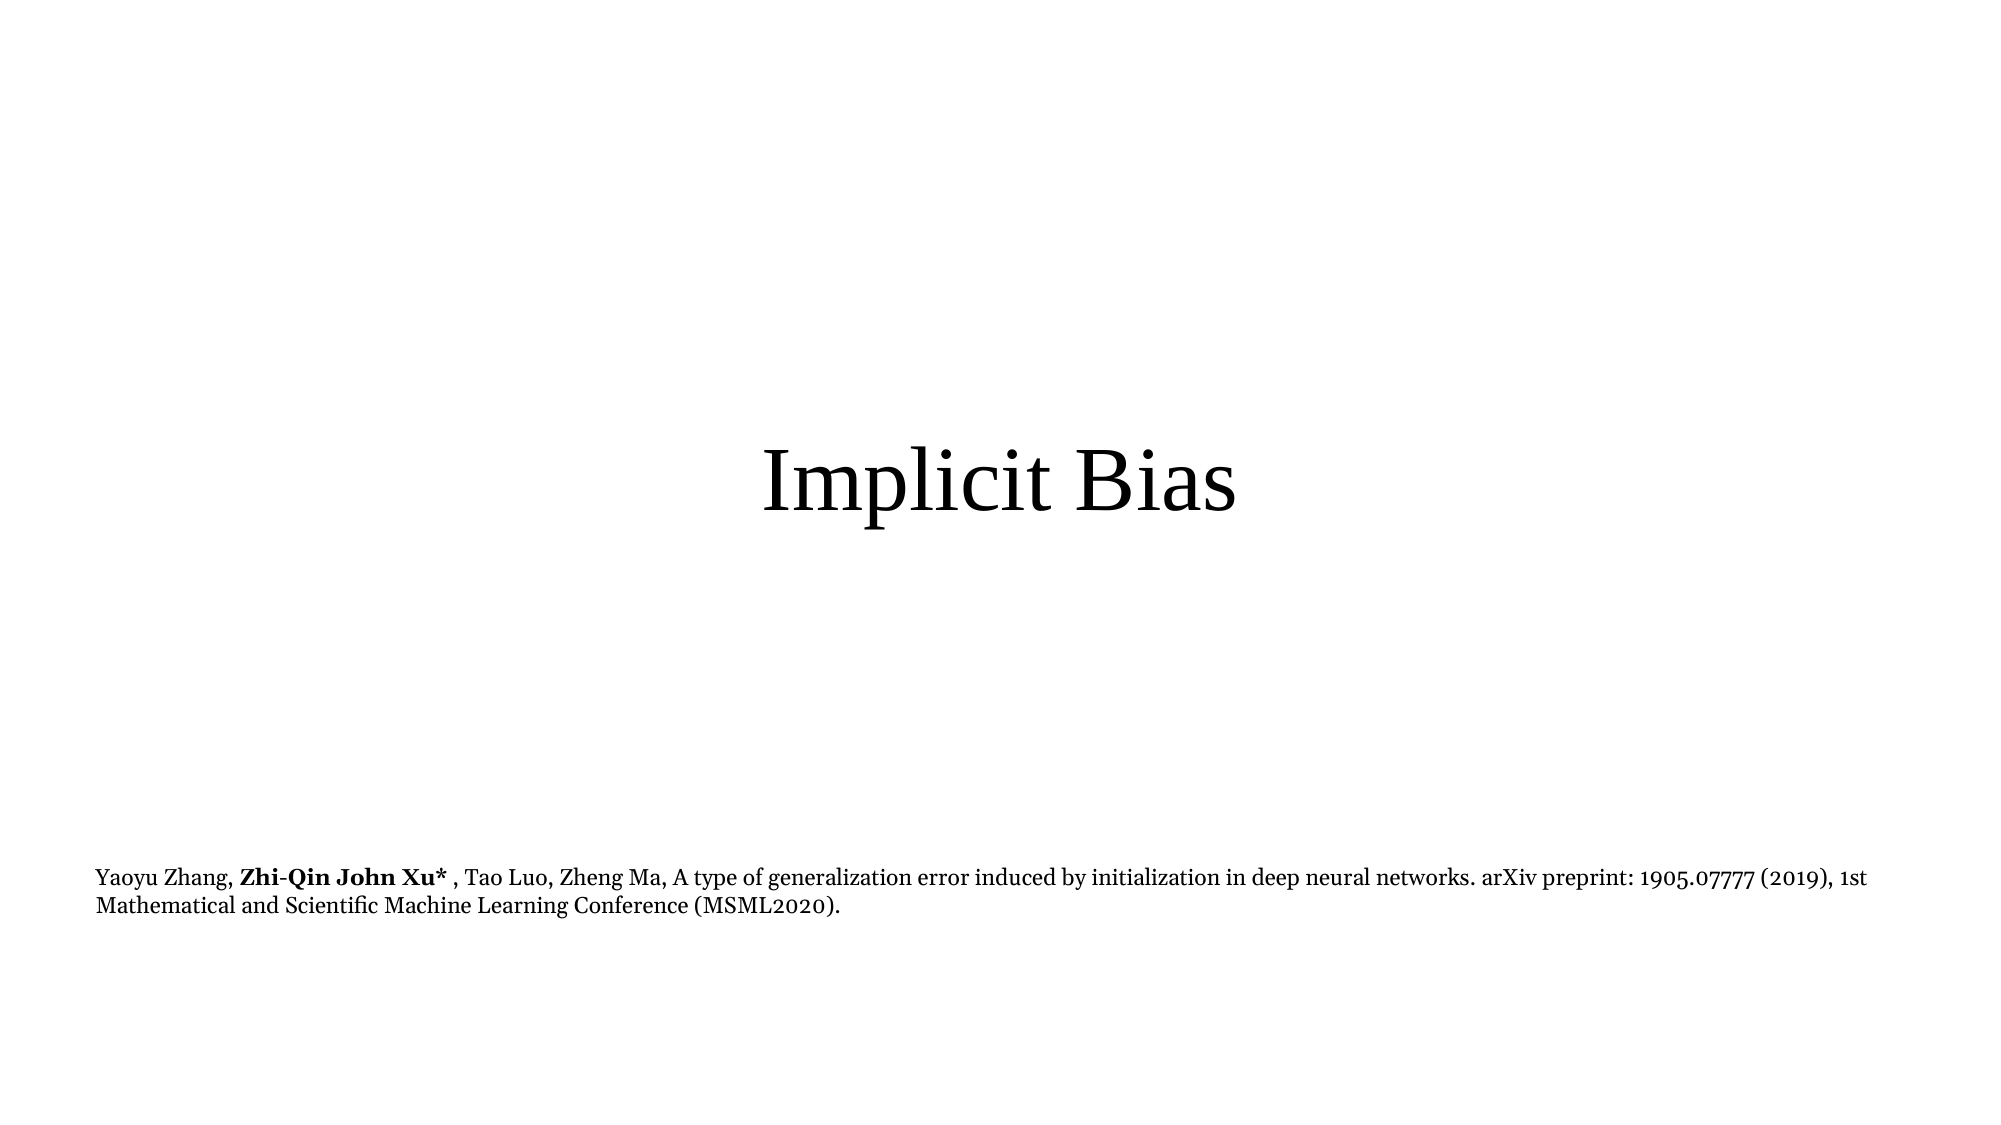

# Implicit Bias
Yaoyu Zhang, Zhi-Qin John Xu* , Tao Luo, Zheng Ma, A type of generalization error induced by initialization in deep neural networks. arXiv preprint: 1905.07777 (2019), 1st Mathematical and Scientific Machine Learning Conference (MSML2020).